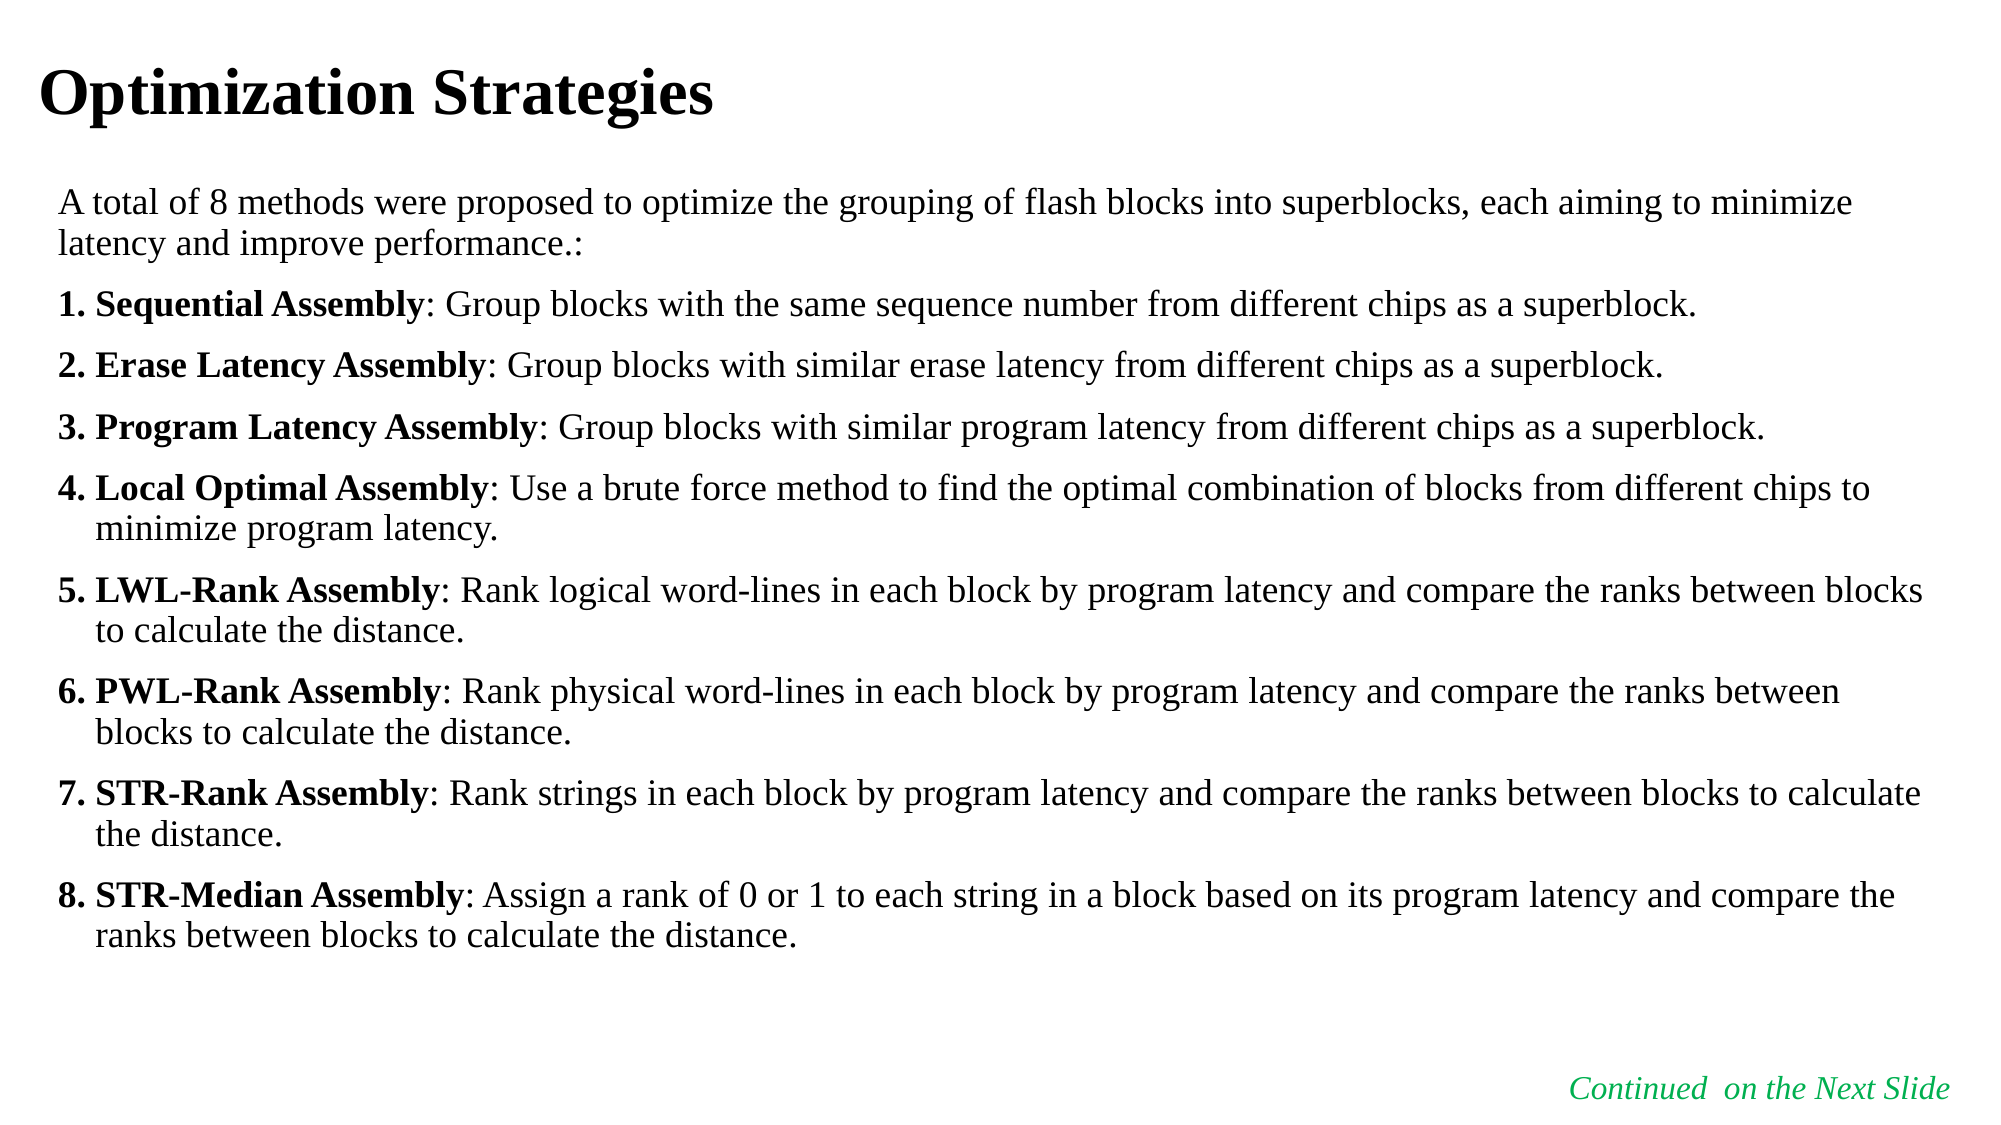

# Optimization Strategies
A total of 8 methods were proposed to optimize the grouping of flash blocks into superblocks, each aiming to minimize latency and improve performance.:
Sequential Assembly: Group blocks with the same sequence number from different chips as a superblock.
Erase Latency Assembly: Group blocks with similar erase latency from different chips as a superblock.
Program Latency Assembly: Group blocks with similar program latency from different chips as a superblock.
Local Optimal Assembly: Use a brute force method to find the optimal combination of blocks from different chips to minimize program latency.
LWL-Rank Assembly: Rank logical word-lines in each block by program latency and compare the ranks between blocks to calculate the distance.
PWL-Rank Assembly: Rank physical word-lines in each block by program latency and compare the ranks between blocks to calculate the distance.
STR-Rank Assembly: Rank strings in each block by program latency and compare the ranks between blocks to calculate the distance.
STR-Median Assembly: Assign a rank of 0 or 1 to each string in a block based on its program latency and compare the ranks between blocks to calculate the distance.

Continued  on the Next Slide